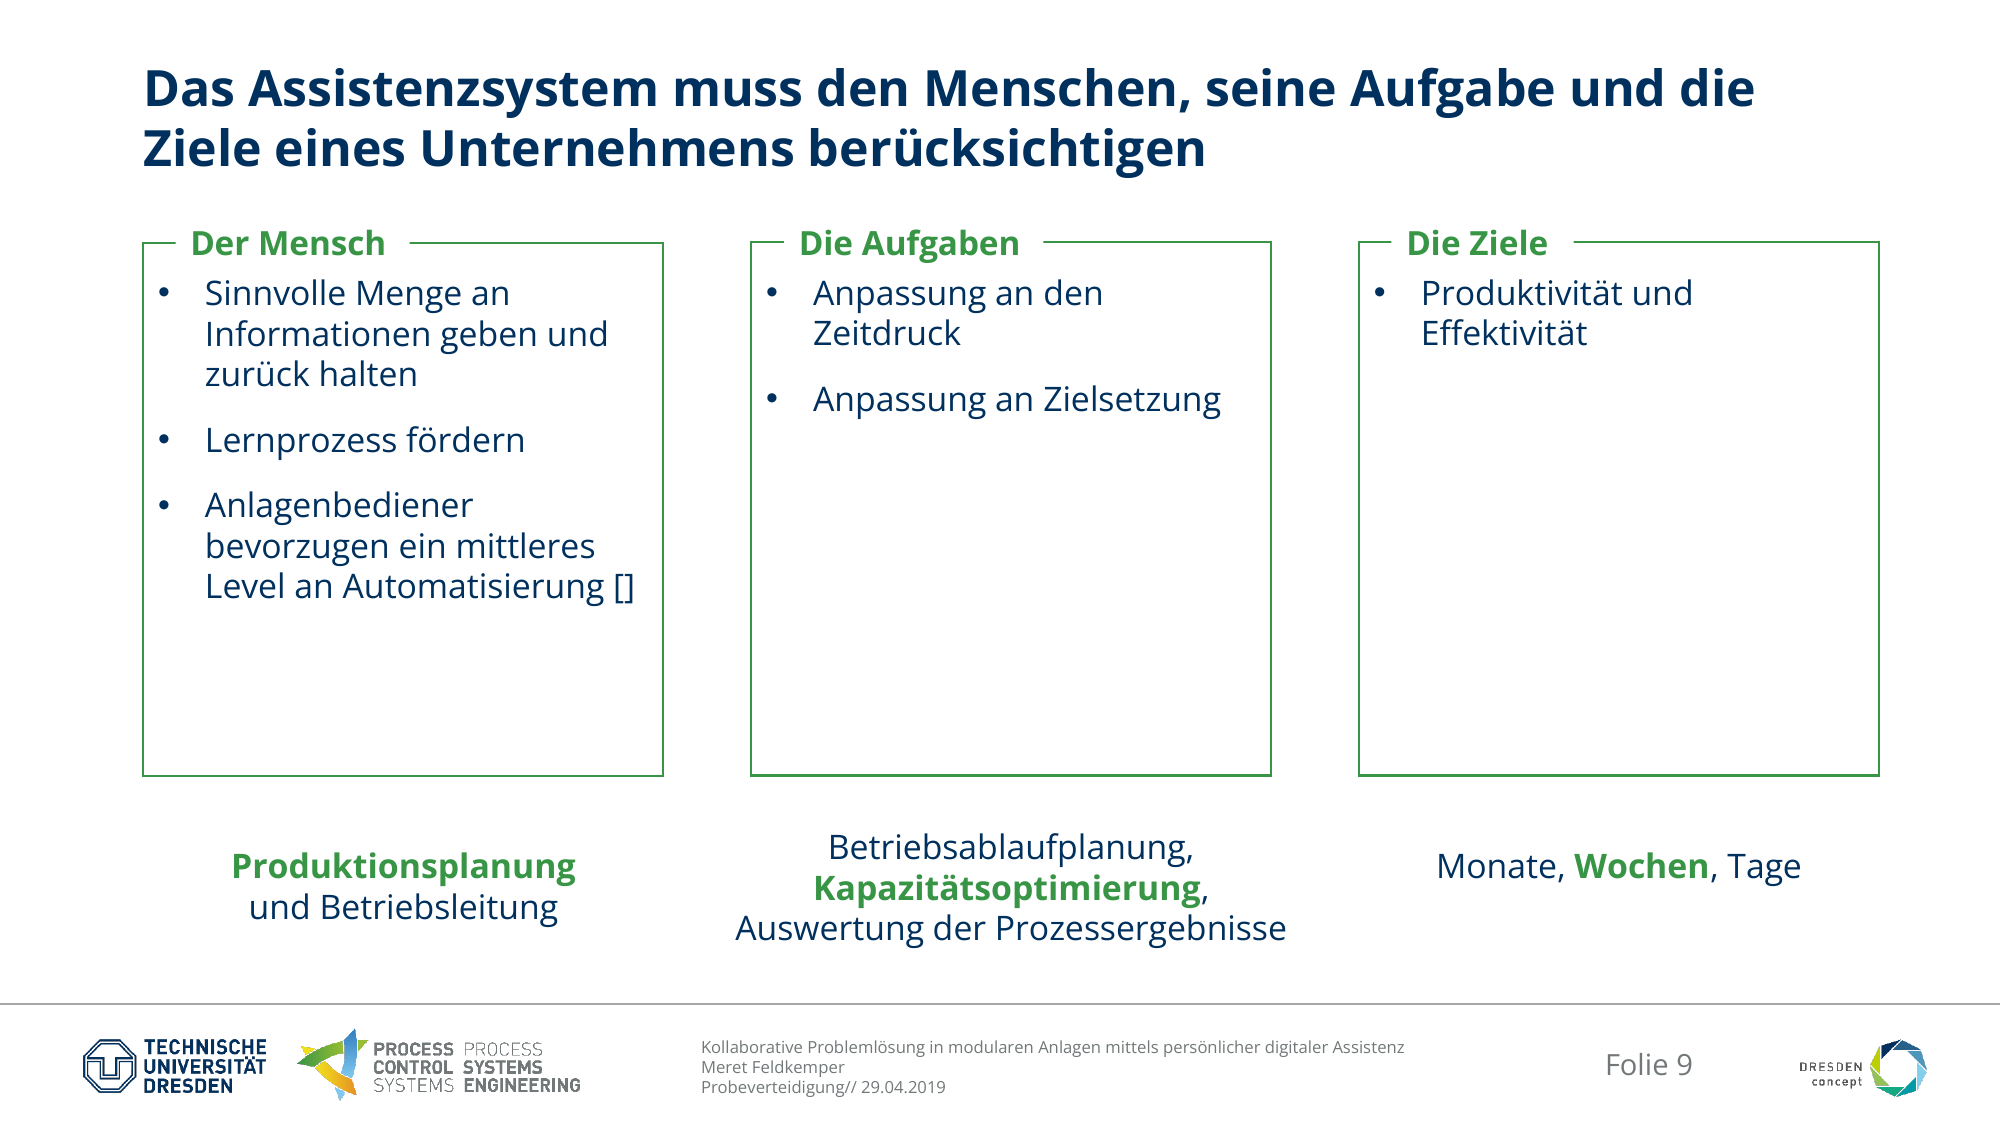

# Das Assistenzsystem muss den Menschen, seine Aufgabe und die Ziele eines Unternehmens berücksichtigen
Die Aufgaben
Anpassung an den Zeitdruck
Anpassung an Zielsetzung
Die Ziele
Produktivität und Effektivität
Der Mensch
Sinnvolle Menge an Informationen geben und zurück halten
Lernprozess fördern
Anlagenbediener bevorzugen ein mittleres Level an Automatisierung []
Betriebsablaufplanung, Kapazitätsoptimierung, Auswertung der Prozessergebnisse

Produktionsplanung und Betriebsleitung
Monate, Wochen, Tage